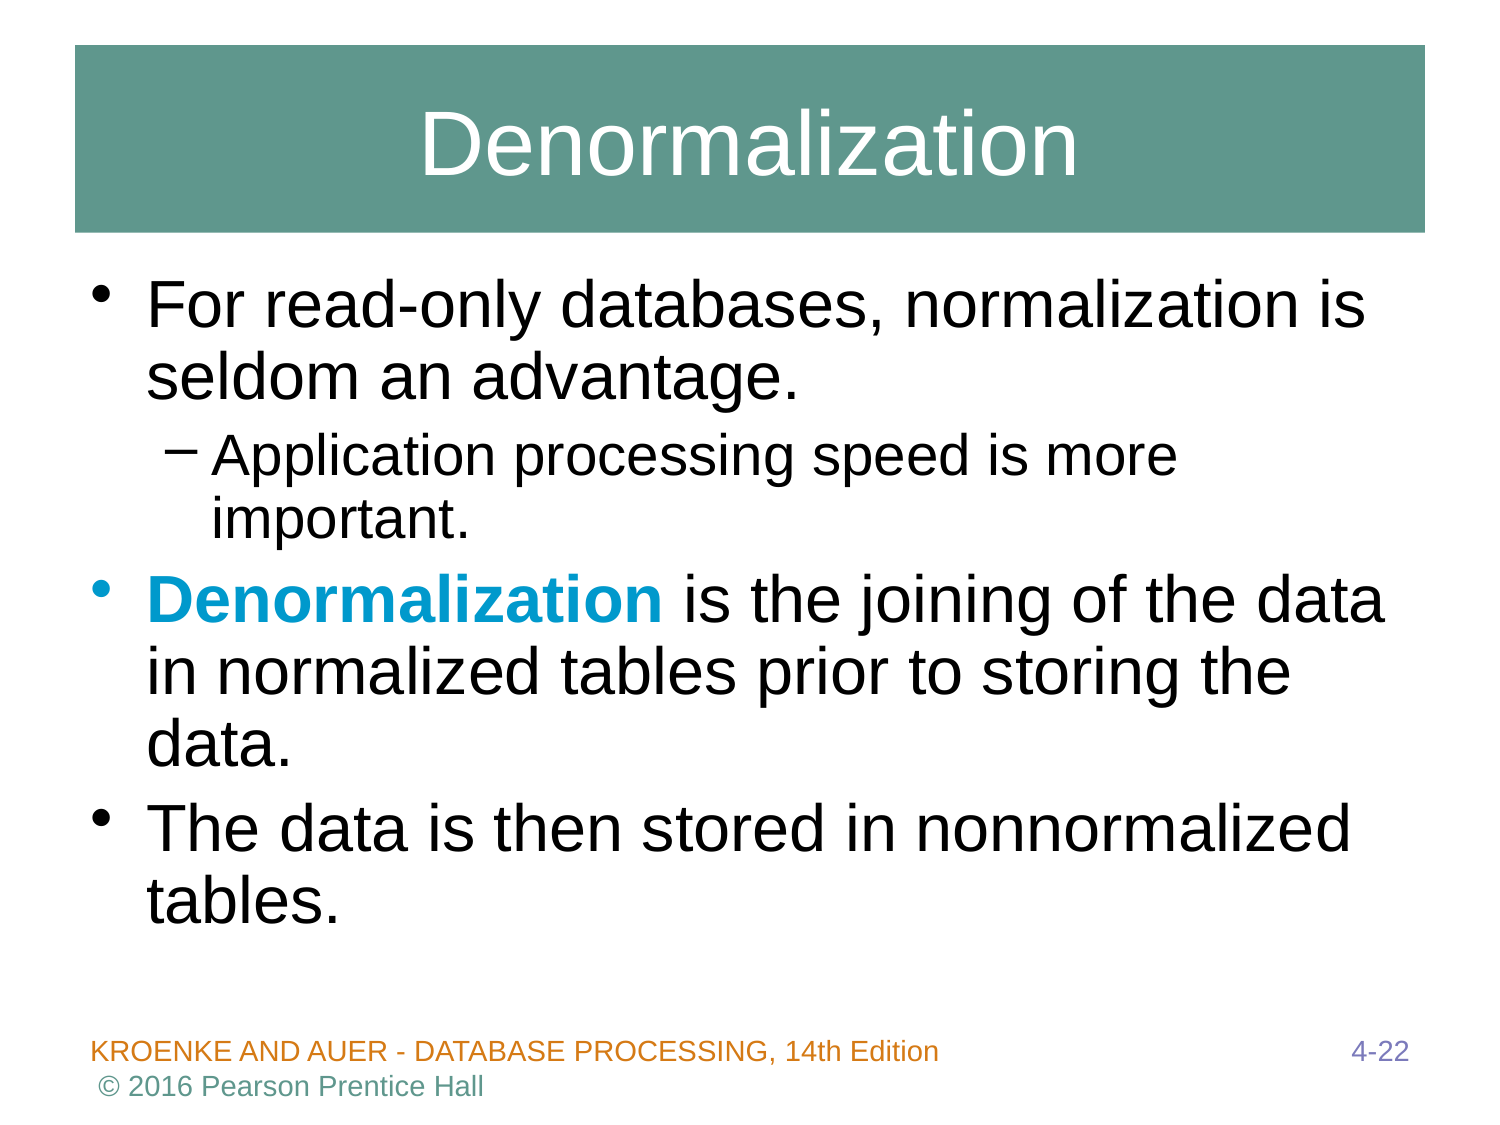

# Denormalization
For read-only databases, normalization is seldom an advantage.
Application processing speed is more important.
Denormalization is the joining of the data in normalized tables prior to storing the data.
The data is then stored in nonnormalized tables.
4-22

KROENKE AND AUER - DATABASE PROCESSING, 14th Edition  © 2016 Pearson Prentice Hall